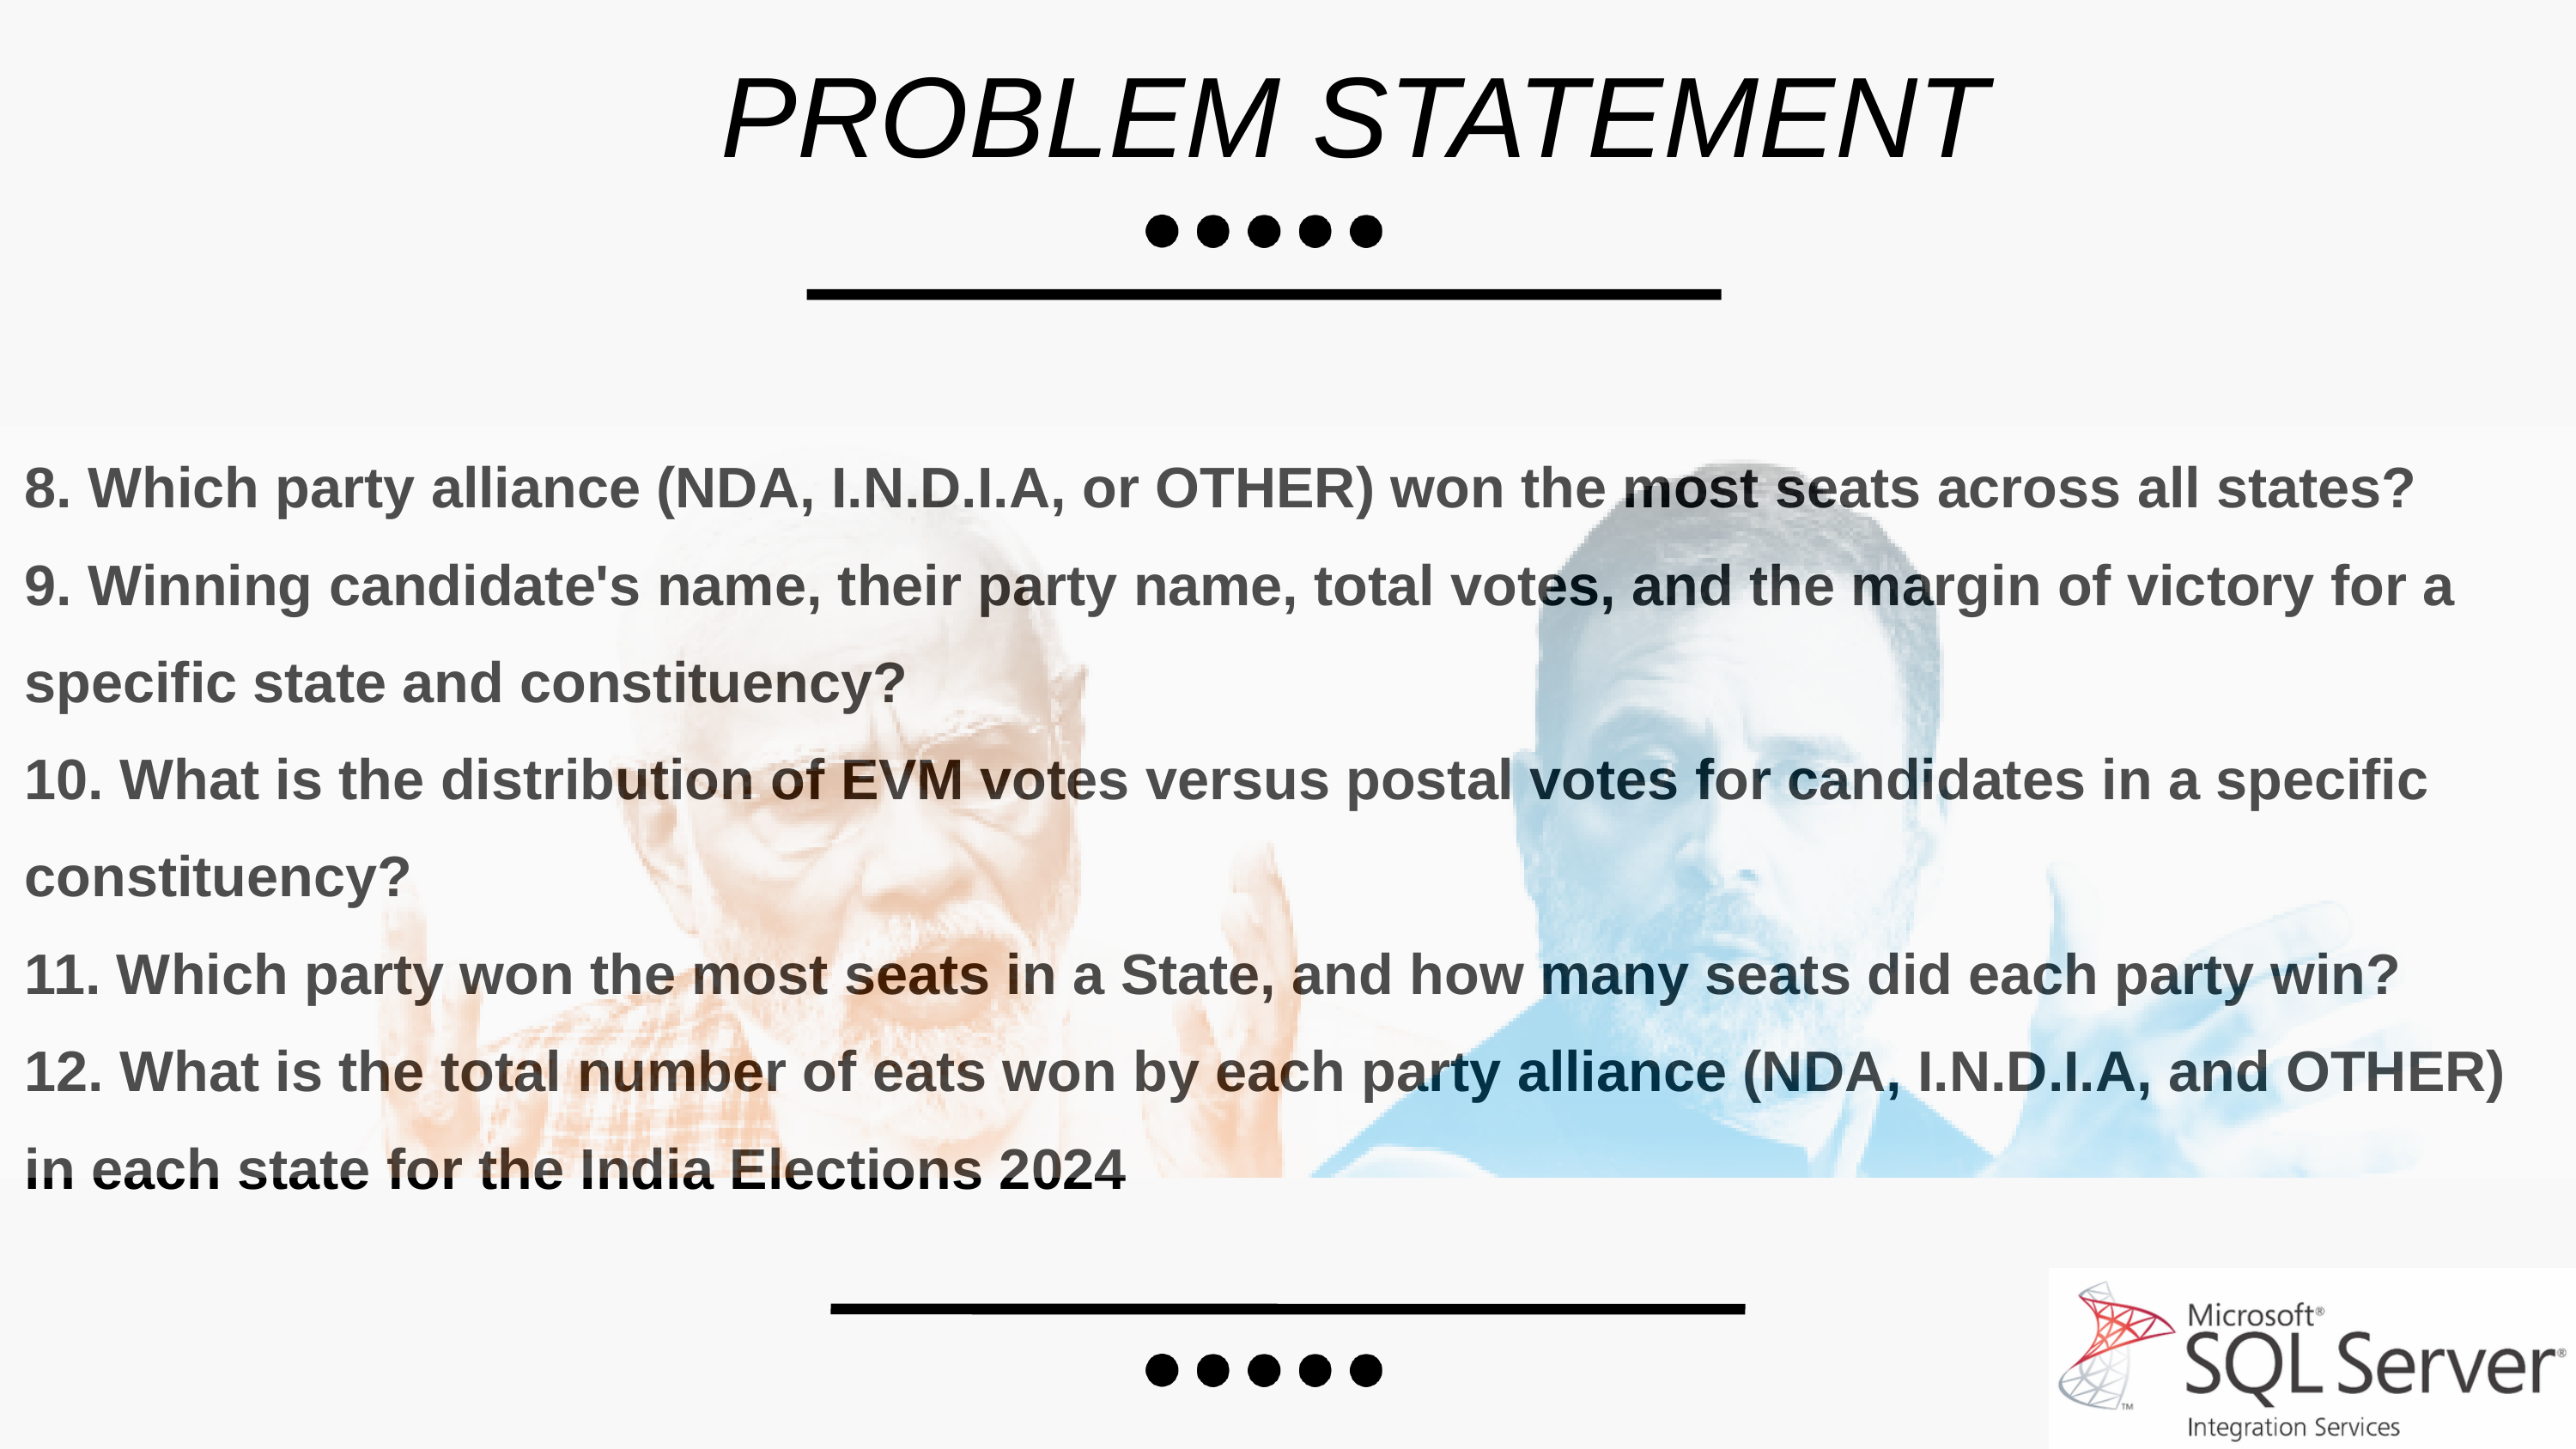

PROBLEM STATEMENT

8. Which party alliance (NDA, I.N.D.I.A, or OTHER) won the most seats across all states?
9. Winning candidate's name, their party name, total votes, and the margin of victory for a specific state and constituency?
10. What is the distribution of EVM votes versus postal votes for candidates in a specific constituency?
11. Which party won the most seats in a State, and how many seats did each party win?
12. What is the total number of eats won by each party alliance (NDA, I.N.D.I.A, and OTHER) in each state for the India Elections 2024